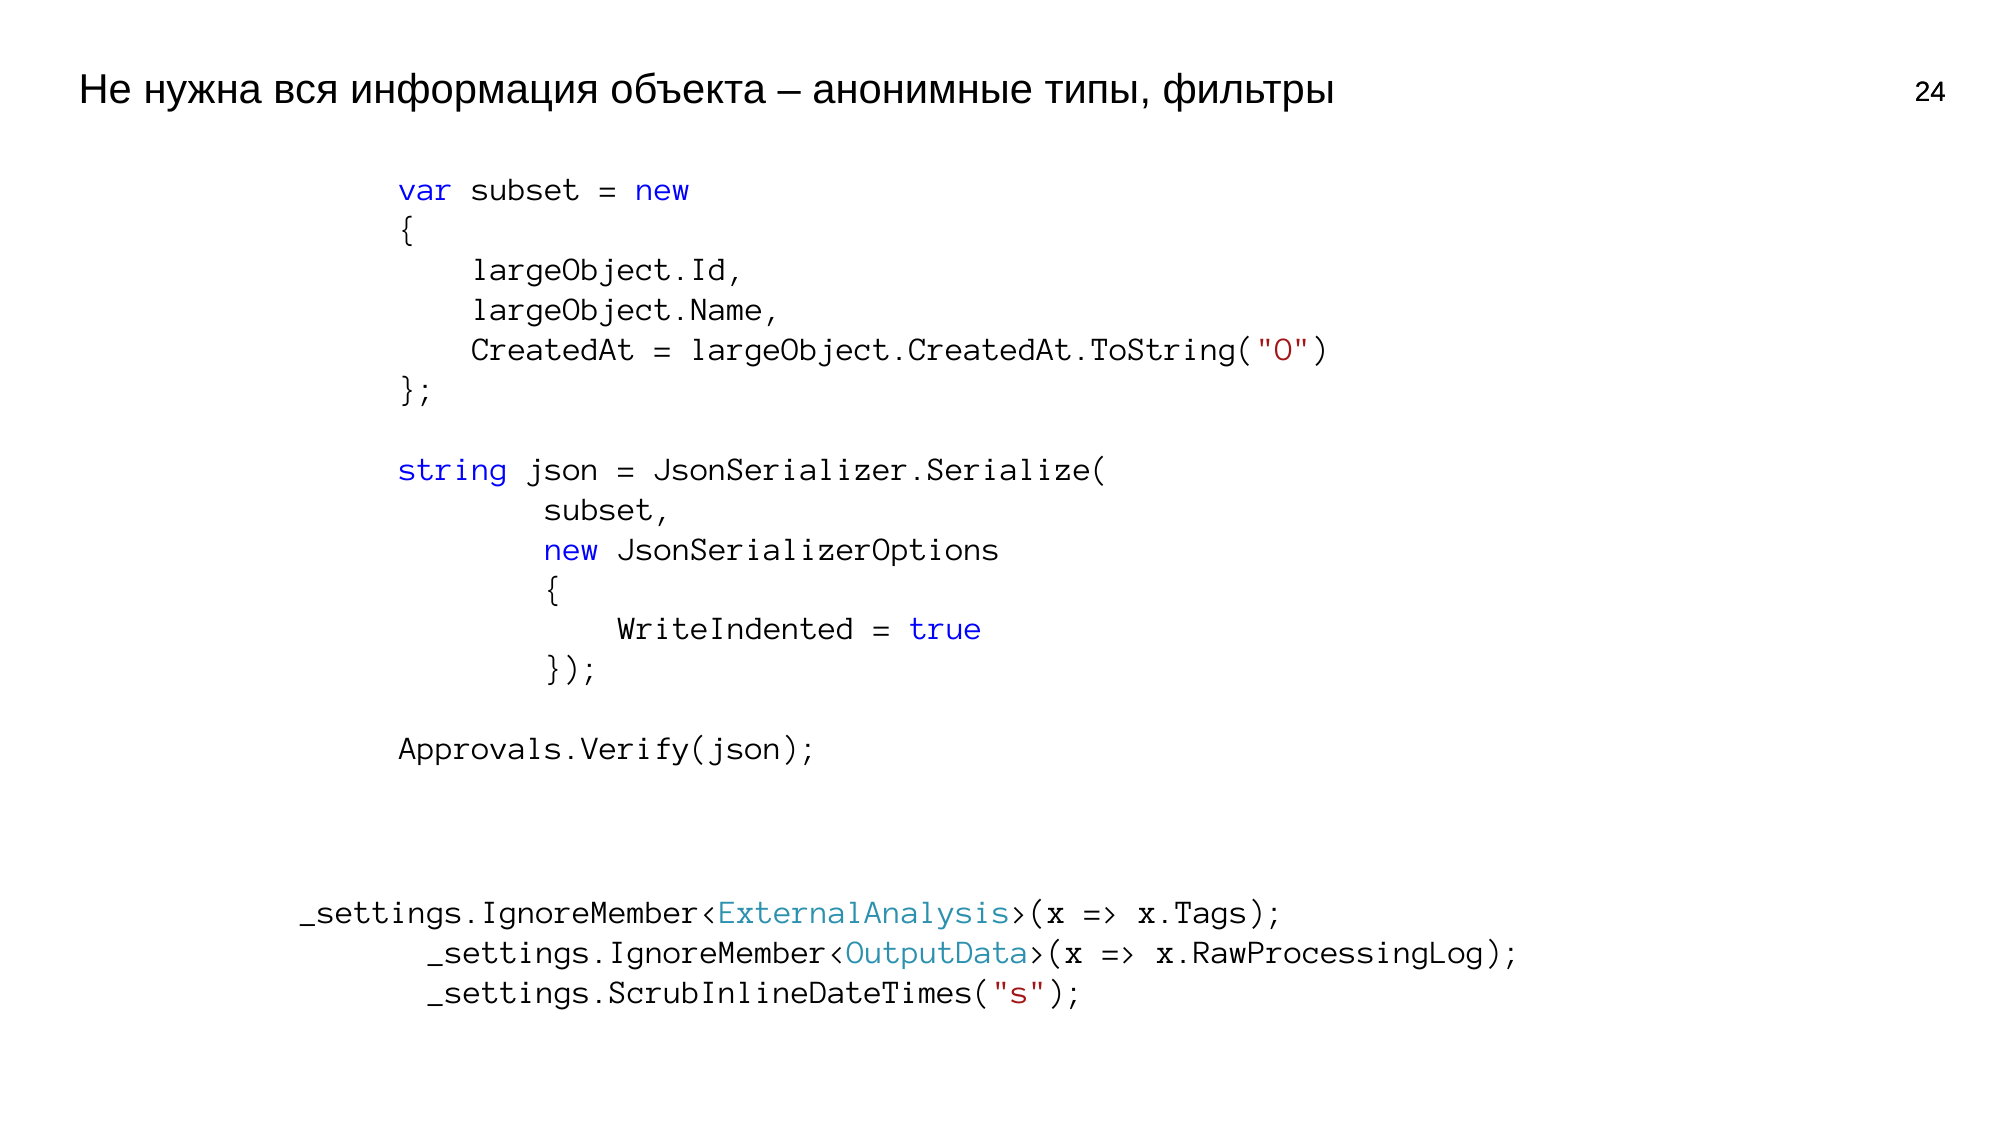

# Не нужна вся информация объекта – анонимные типы, фильтры
var subset = new
{
    largeObject.Id,
    largeObject.Name,
    CreatedAt = largeObject.CreatedAt.ToString("O")
};
string json = JsonSerializer.Serialize(
        subset,
        new JsonSerializerOptions
        {
            WriteIndented = true
        });
Approvals.Verify(json);
 _settings.IgnoreMember<ExternalAnalysis>(x => x.Tags);
        _settings.IgnoreMember<OutputData>(x => x.RawProcessingLog);
        _settings.ScrubInlineDateTimes("s");